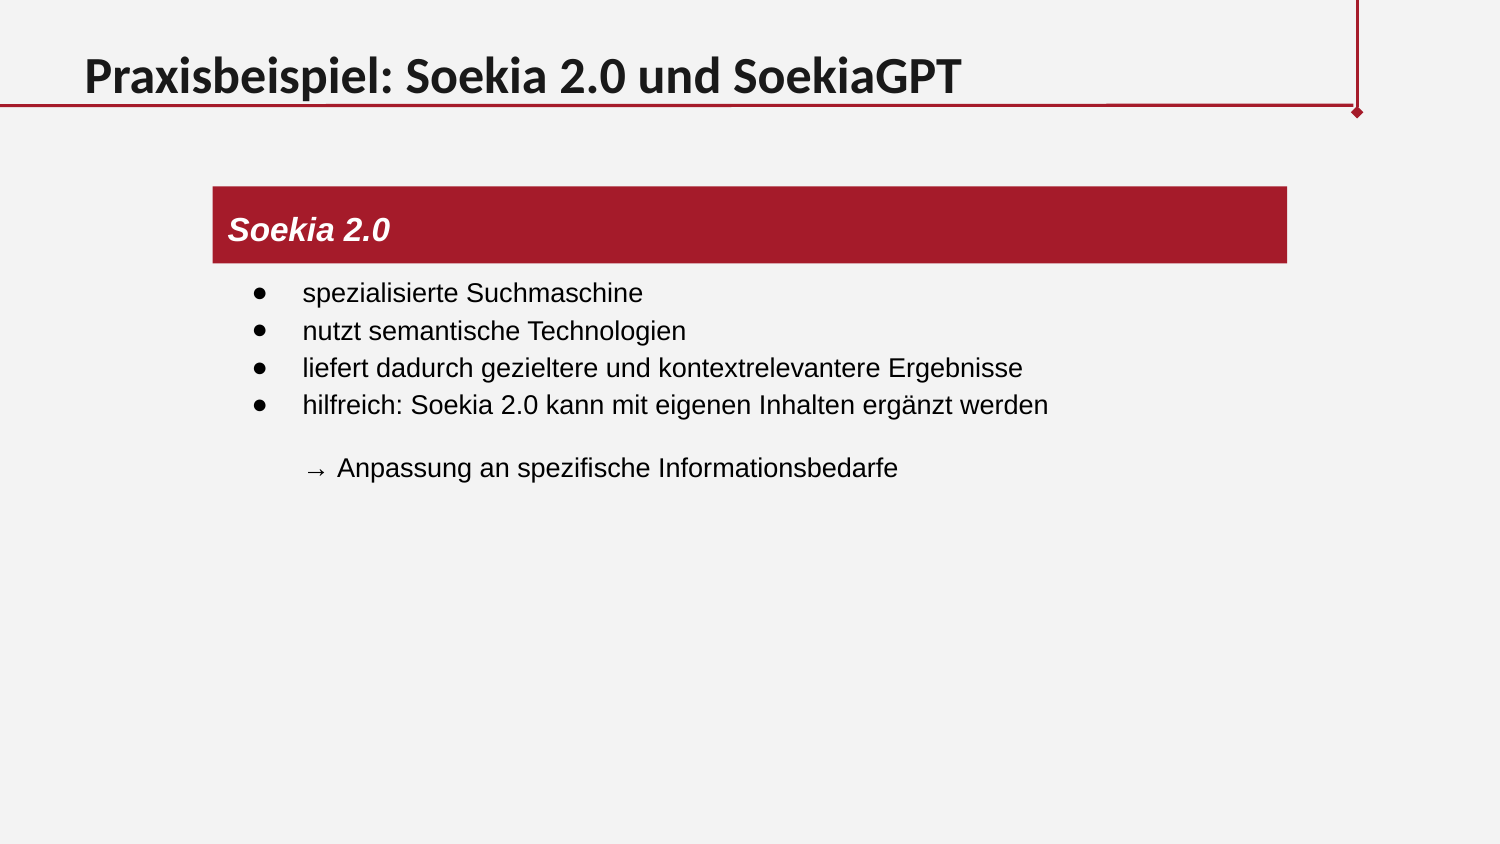

Praxisbeispiel: Soekia 2.0 und SoekiaGPT

Soekia 2.0
spezialisierte Suchmaschine
nutzt semantische Technologien
liefert dadurch gezieltere und kontextrelevantere Ergebnisse
hilfreich: Soekia 2.0 kann mit eigenen Inhalten ergänzt werden
→ Anpassung an spezifische Informationsbedarfe